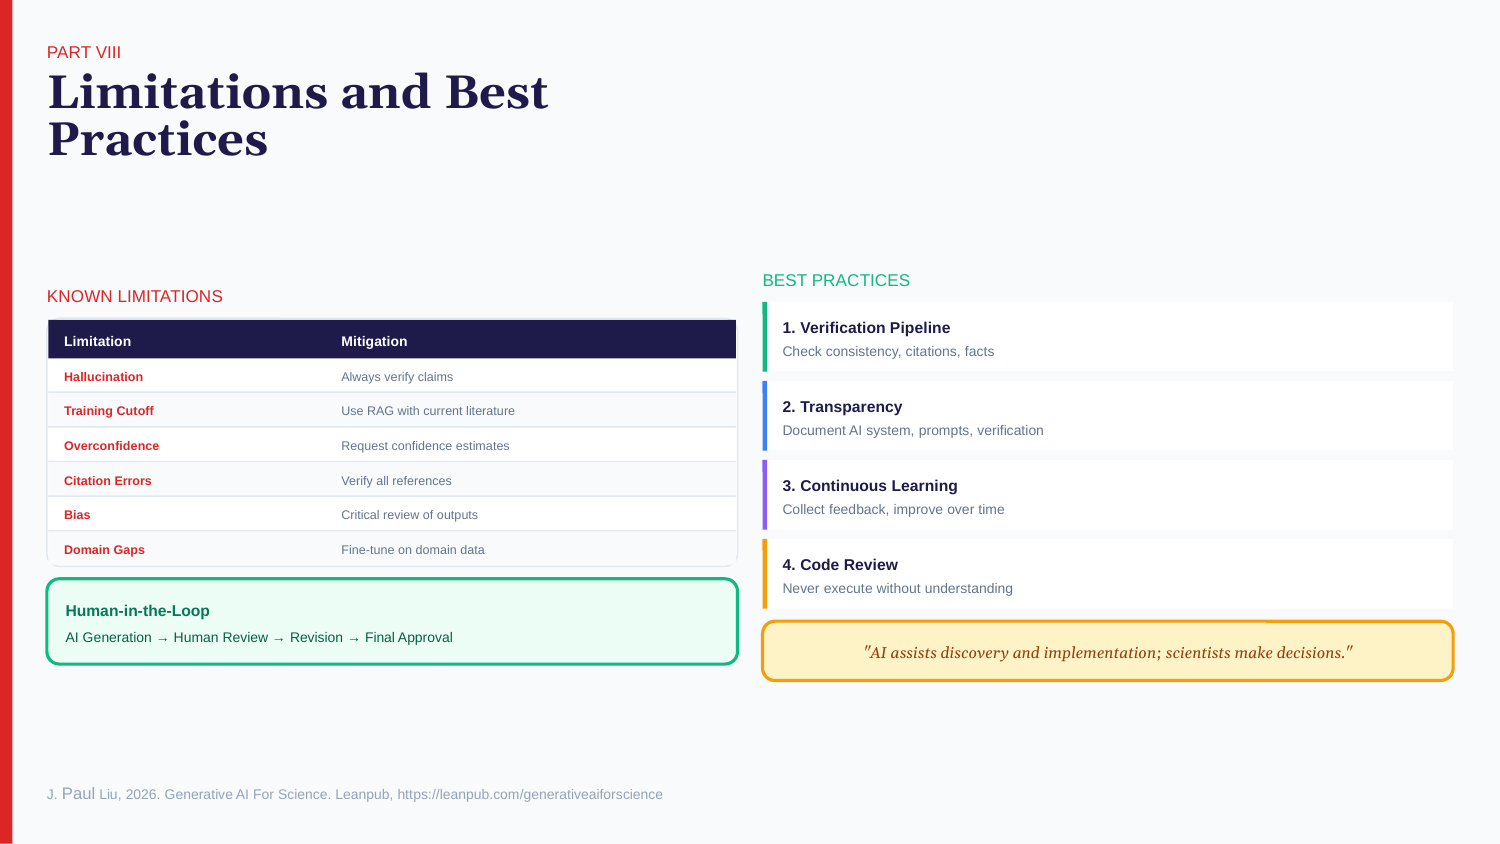

PART VIII
Limitations and Best Practices
BEST PRACTICES
KNOWN LIMITATIONS

1. Verification Pipeline

Limitation
Mitigation
Check consistency, citations, facts
Hallucination
Always verify claims

2. Transparency
Training Cutoff
Use RAG with current literature
Document AI system, prompts, verification

Overconfidence
Request confidence estimates

Citation Errors
Verify all references
3. Continuous Learning

Collect feedback, improve over time
Bias
Critical review of outputs

Domain Gaps
Fine-tune on domain data
4. Code Review
Never execute without understanding

Human-in-the-Loop

AI Generation → Human Review → Revision → Final Approval
"AI assists discovery and implementation; scientists make decisions."
J. Paul Liu, 2026. Generative AI For Science. Leanpub, https://leanpub.com/generativeaiforscience